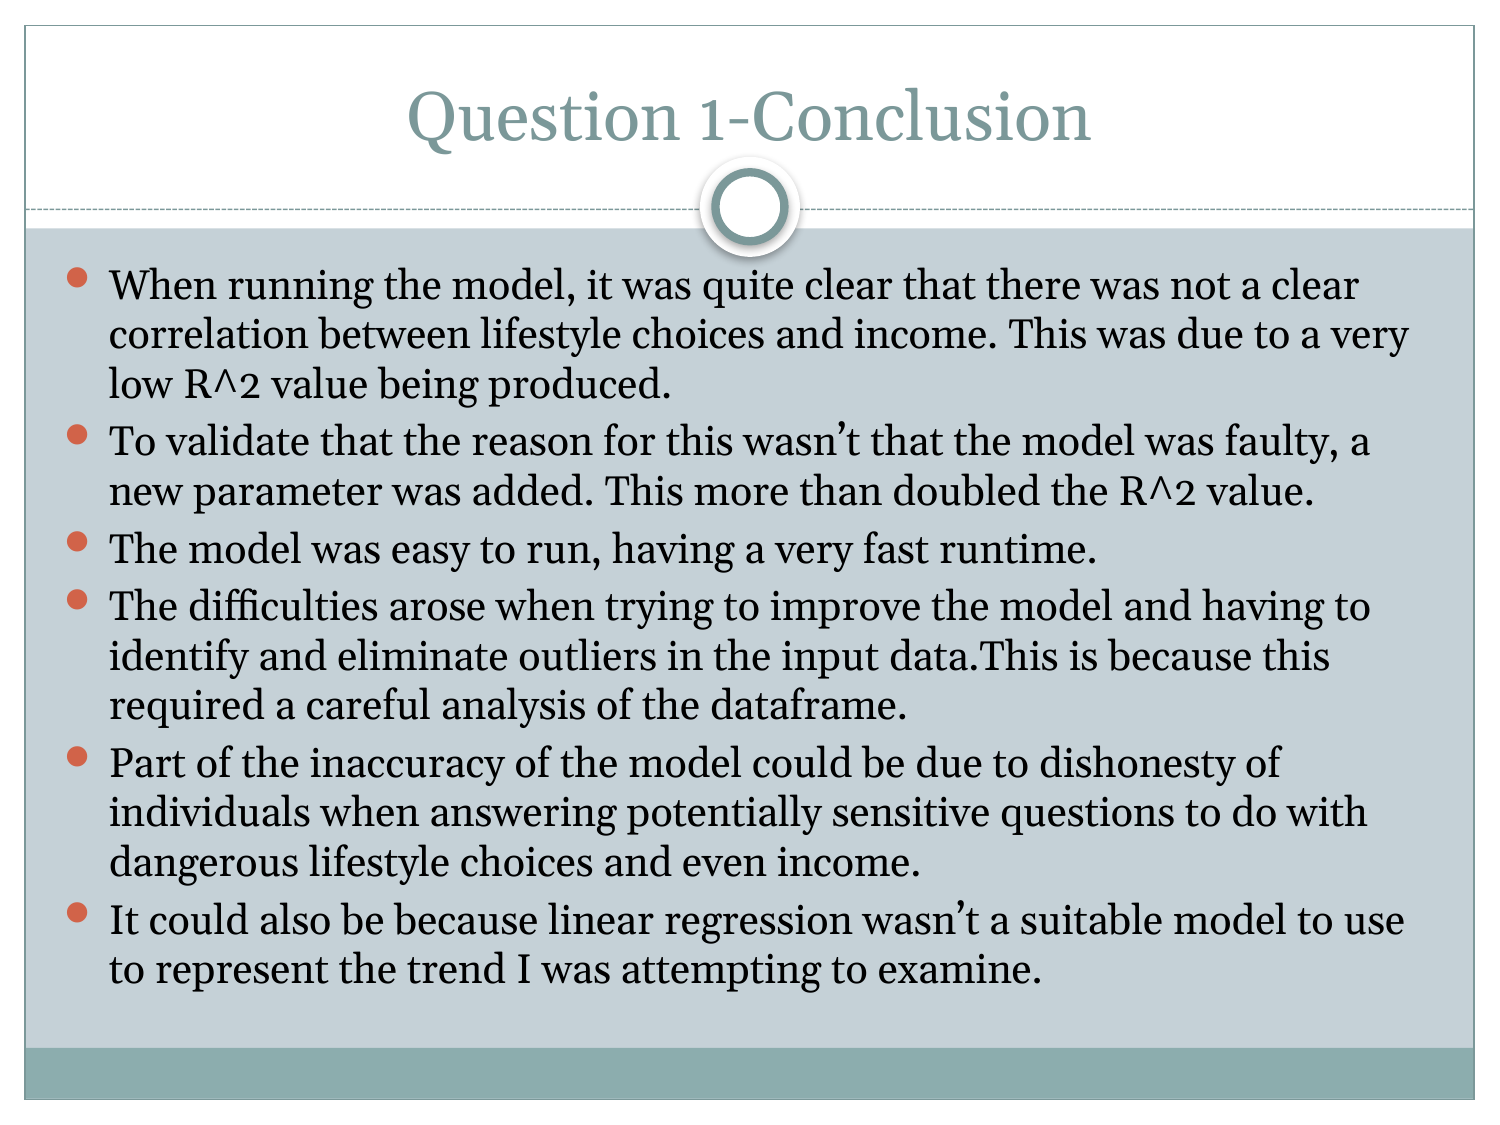

# Question 1-Conclusion
When running the model, it was quite clear that there was not a clear correlation between lifestyle choices and income. This was due to a very low R^2 value being produced.
To validate that the reason for this wasn’t that the model was faulty, a new parameter was added. This more than doubled the R^2 value.
The model was easy to run, having a very fast runtime.
The difficulties arose when trying to improve the model and having to identify and eliminate outliers in the input data.This is because this required a careful analysis of the dataframe.
Part of the inaccuracy of the model could be due to dishonesty of individuals when answering potentially sensitive questions to do with dangerous lifestyle choices and even income.
It could also be because linear regression wasn’t a suitable model to use to represent the trend I was attempting to examine.